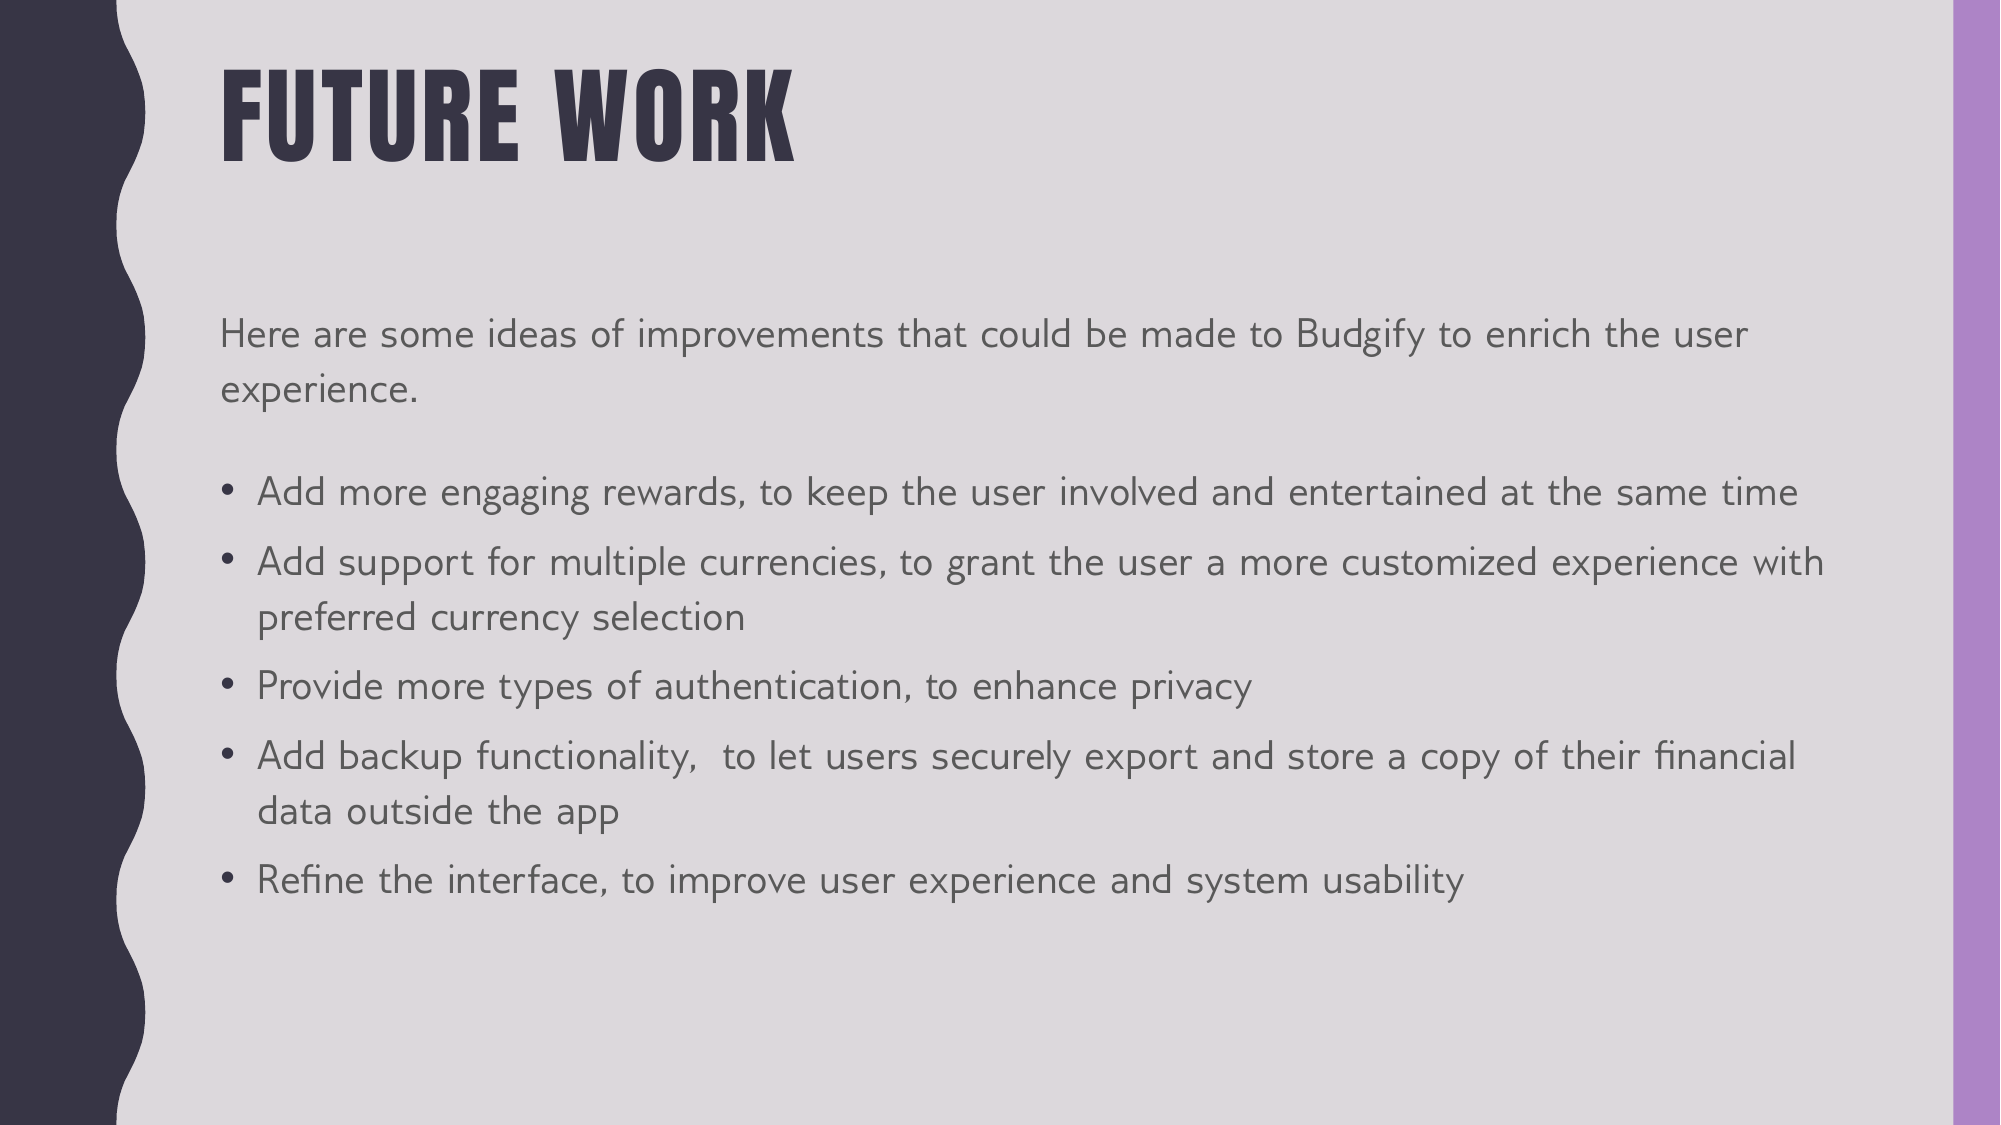

# Future work
Here are some ideas of improvements that could be made to Budgify to enrich the user experience.

Add more engaging rewards, to keep the user involved and entertained at the same time
Add support for multiple currencies, to grant the user a more customized experience with preferred currency selection
Provide more types of authentication, to enhance privacy
Add backup functionality,  to let users securely export and store a copy of their financial data outside the app
Refine the interface, to improve user experience and system usability